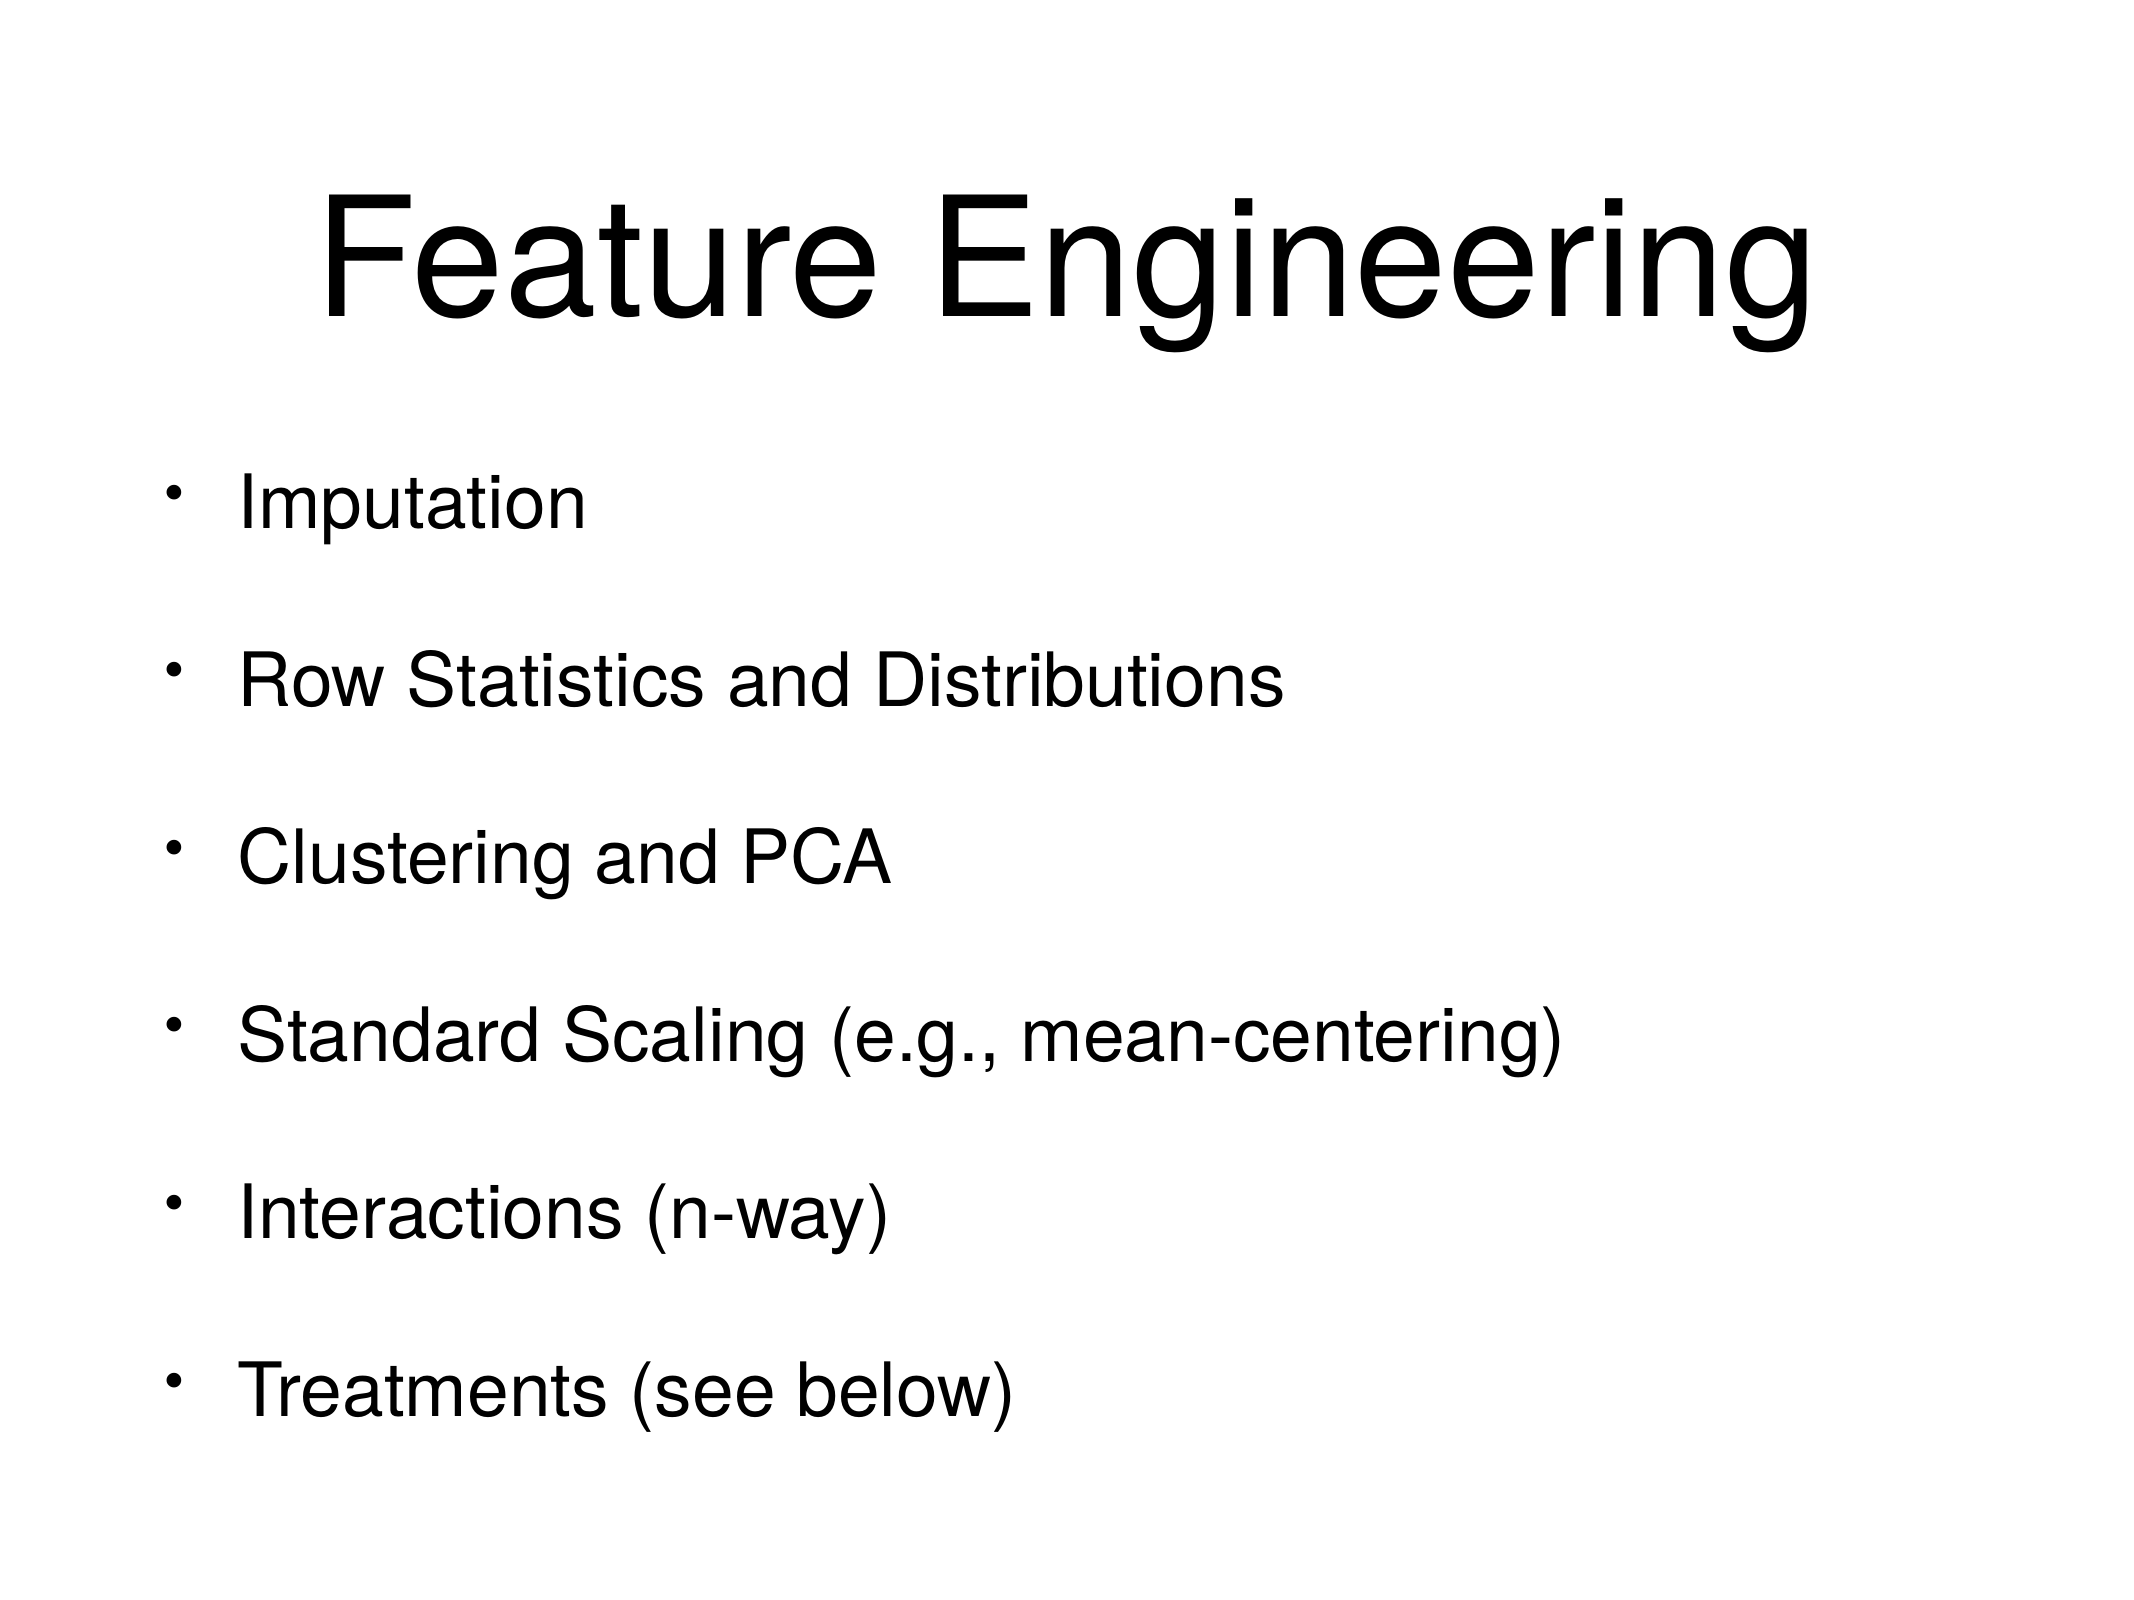

# Feature Engineering
Imputation
Row Statistics and Distributions
Clustering and PCA
Standard Scaling (e.g., mean-centering)
Interactions (n-way)
Treatments (see below)
11